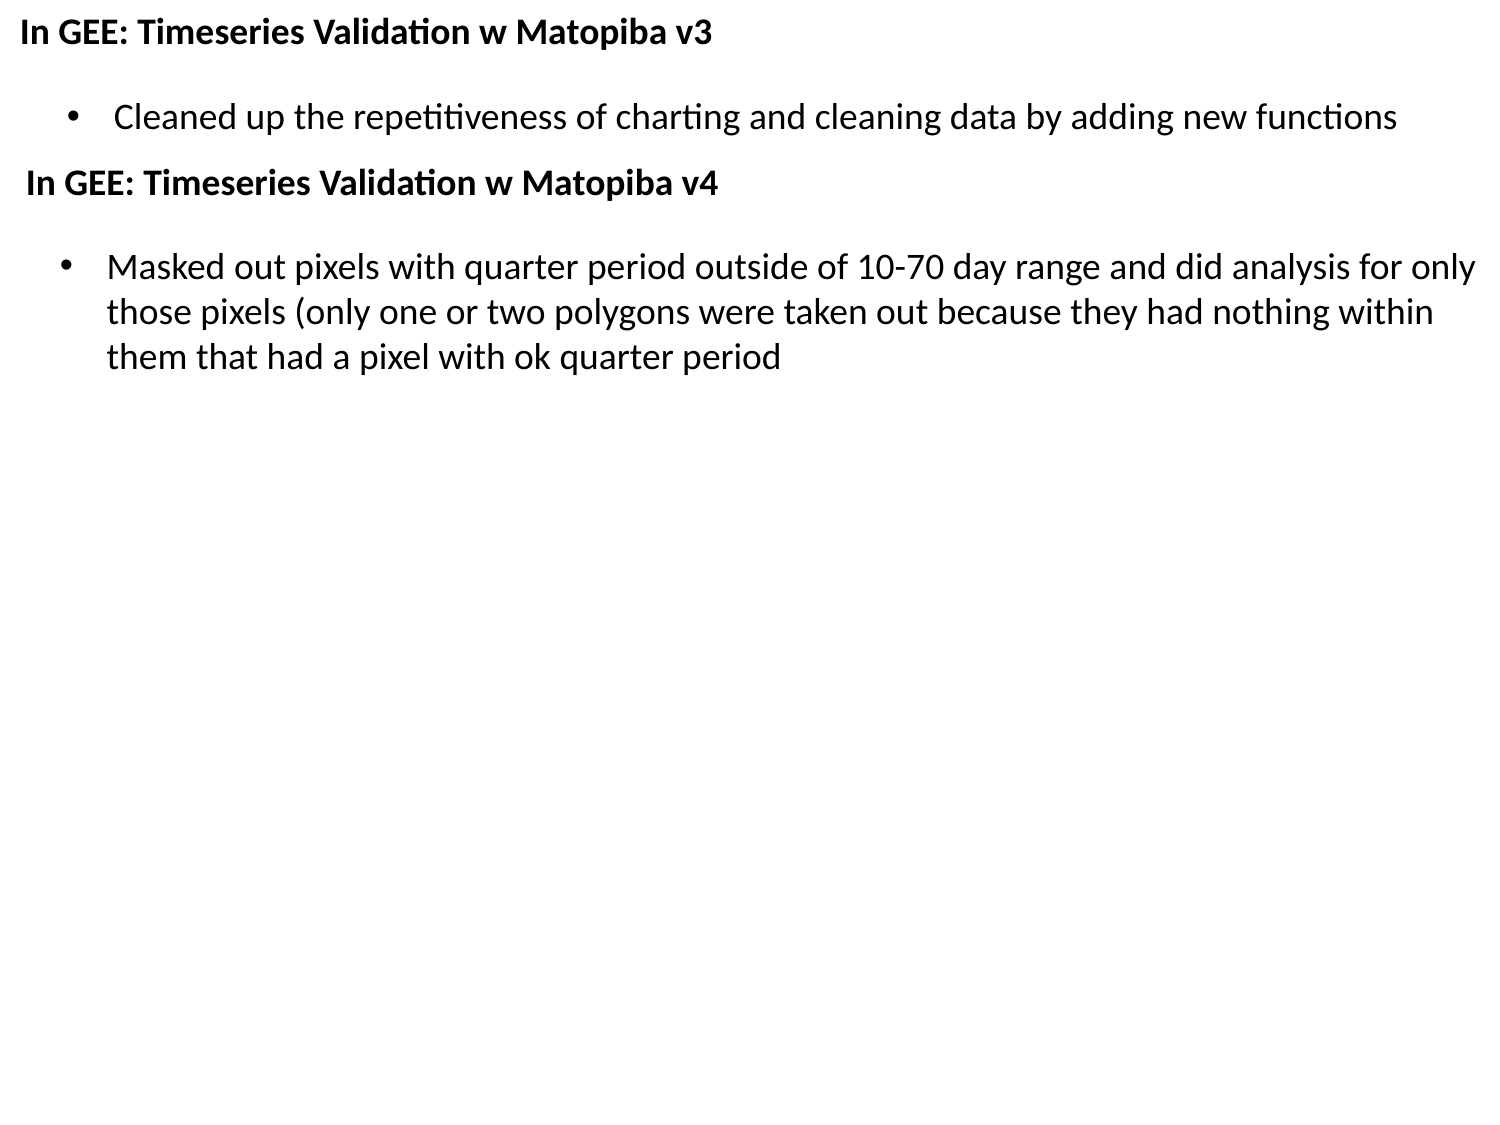

In GEE: Timeseries Validation w Matopiba v3
Cleaned up the repetitiveness of charting and cleaning data by adding new functions
In GEE: Timeseries Validation w Matopiba v4
Masked out pixels with quarter period outside of 10-70 day range and did analysis for only those pixels (only one or two polygons were taken out because they had nothing within them that had a pixel with ok quarter period